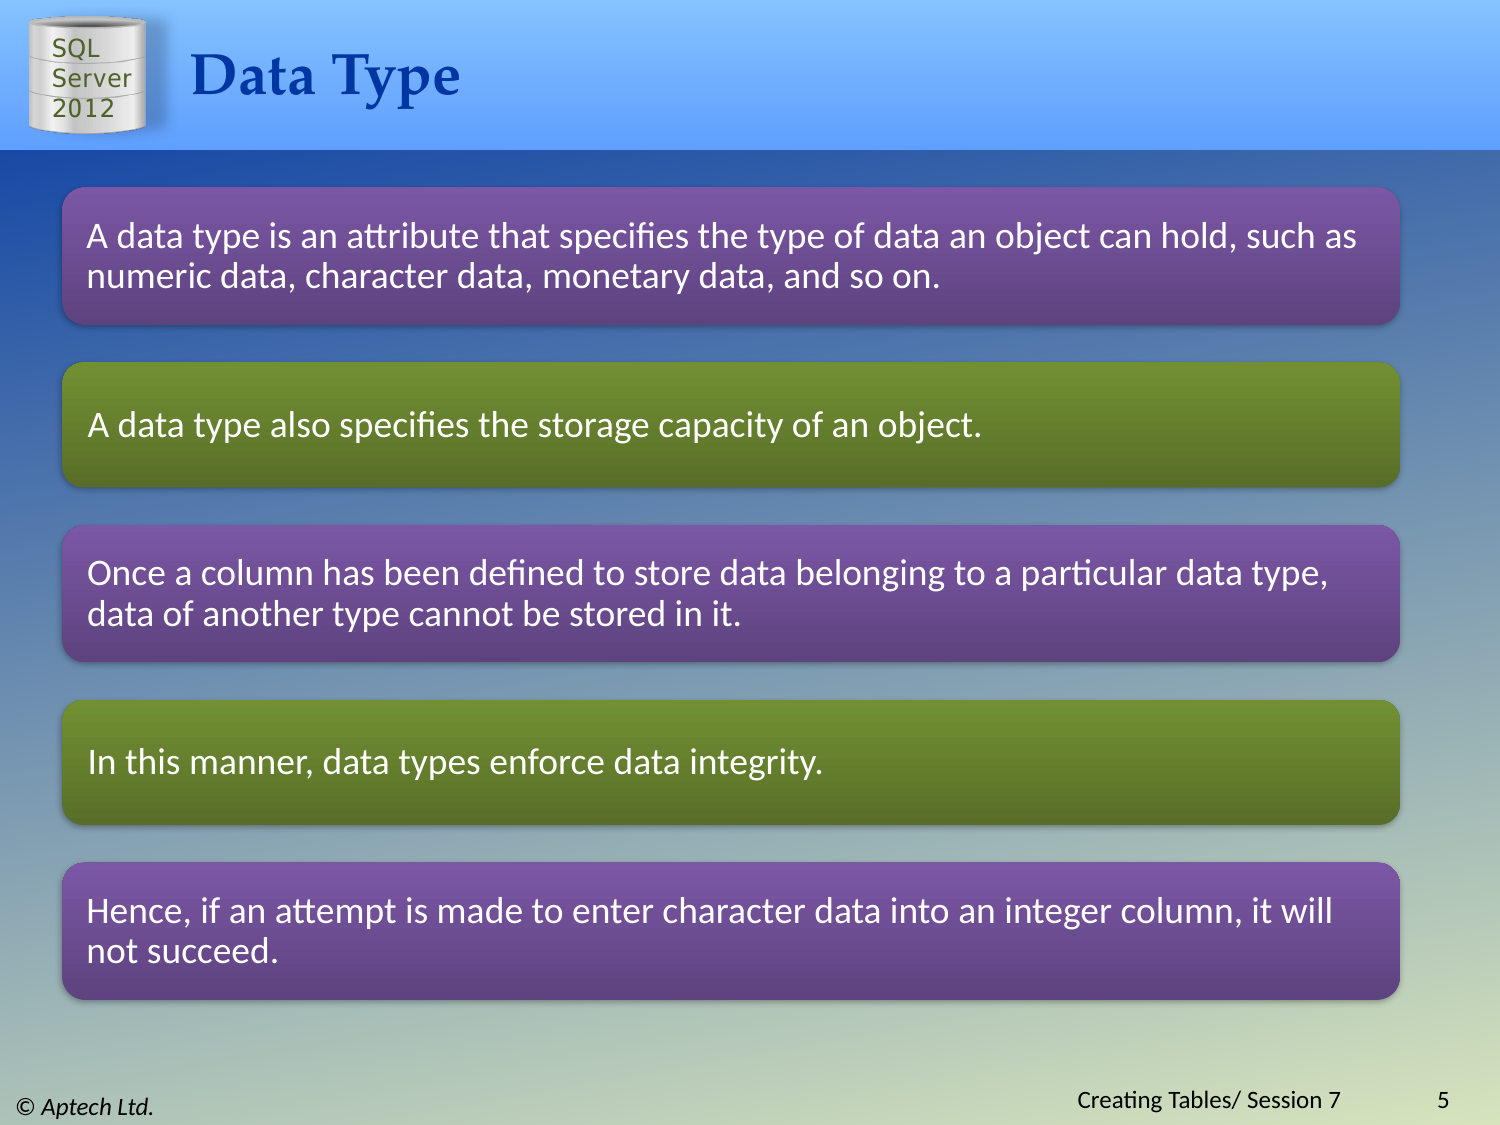

# Data Type

A data type is an attribute that specifies the type of data an object can hold, such as numeric data, character data, monetary data, and so on.

A data type also specifies the storage capacity of an object.

Once a column has been defined to store data belonging to a particular data type, data of another type cannot be stored in it.

In this manner, data types enforce data integrity.

Hence, if an attempt is made to enter character data into an integer column, it will not succeed.
Creating Tables/ Session 7
5